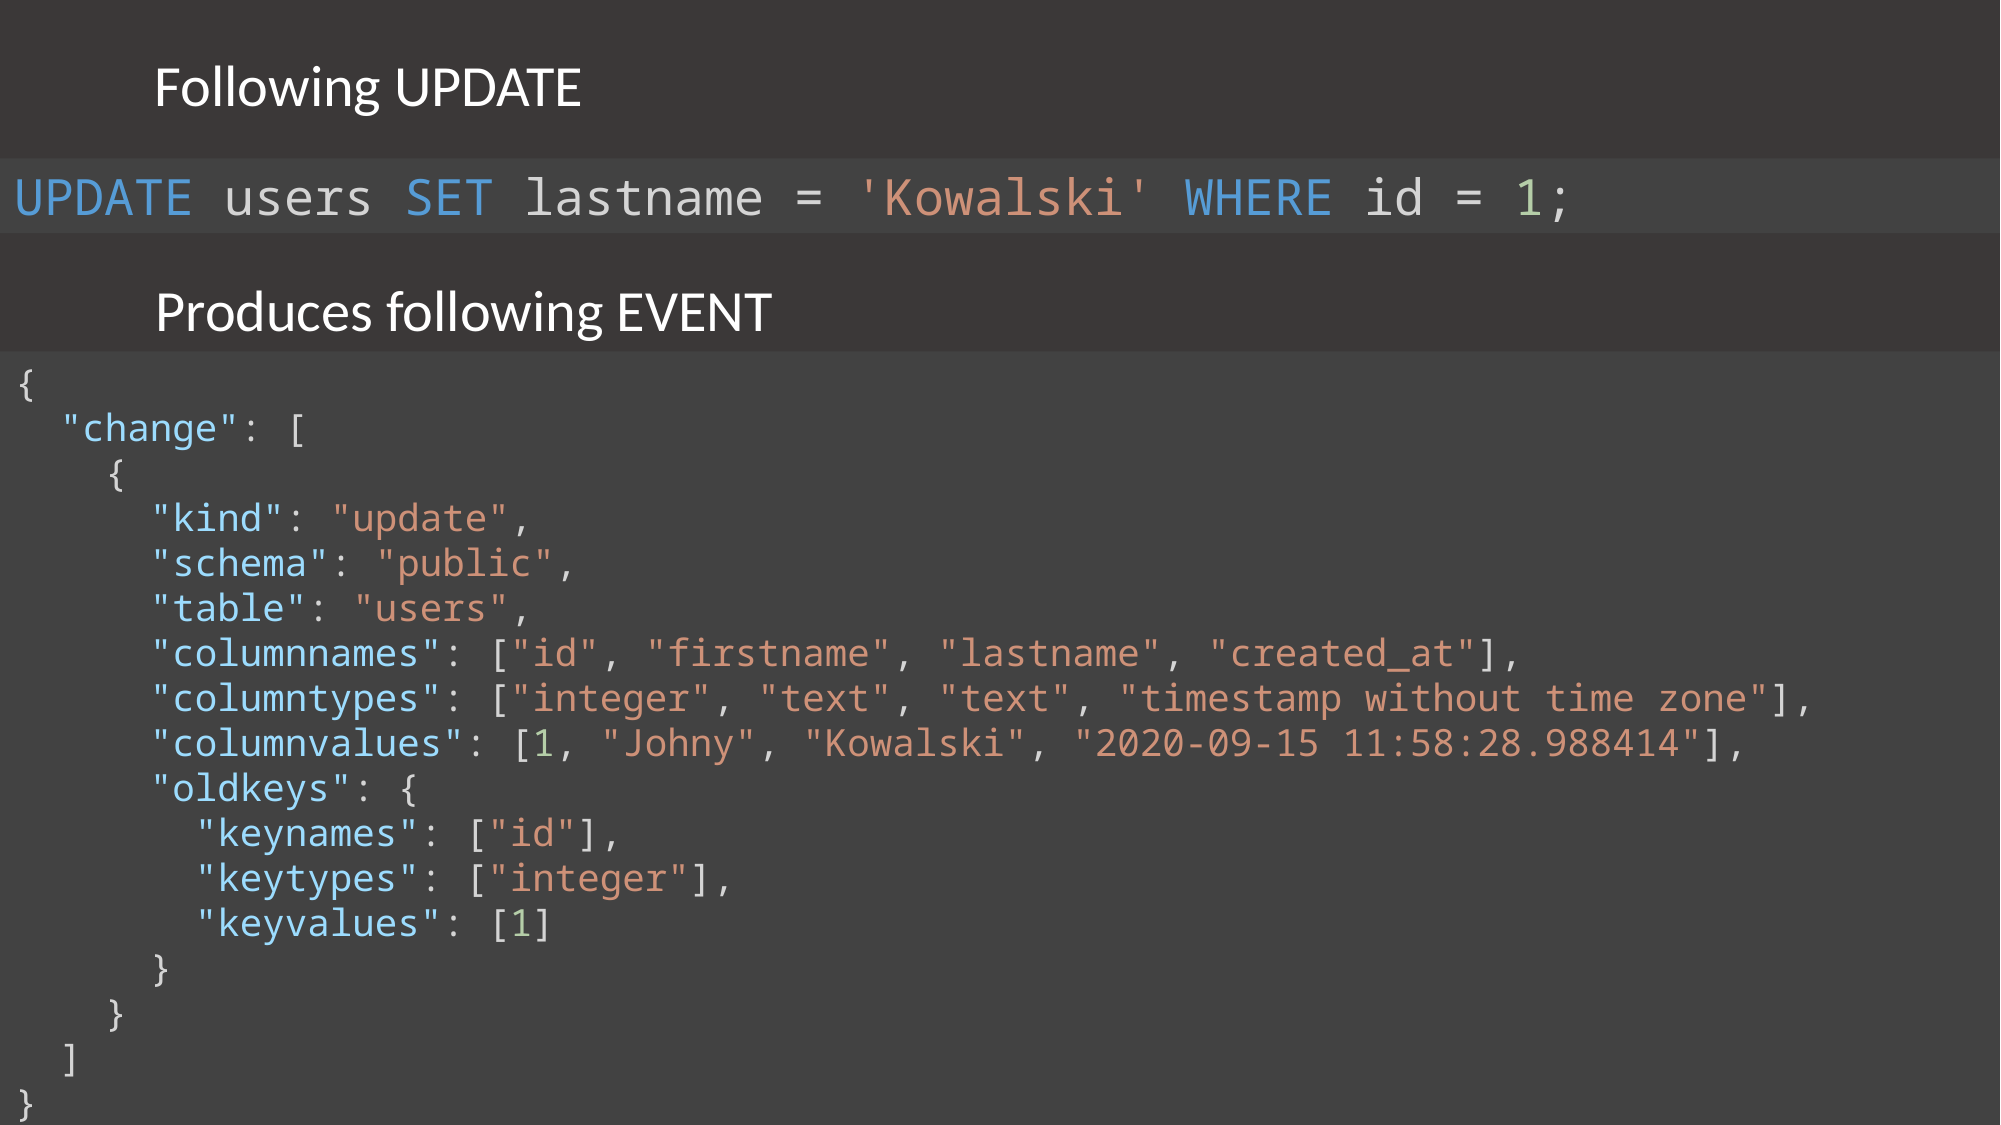

Following UPDATE
UPDATE users SET lastname = 'Kowalski' WHERE id = 1;
Produces following EVENT
{
  "change": [
    {
      "kind": "update",
      "schema": "public",
      "table": "users",
      "columnnames": ["id", "firstname", "lastname", "created_at"],
      "columntypes": ["integer", "text", "text", "timestamp without time zone"],
      "columnvalues": [1, "Johny", "Kowalski", "2020-09-15 11:58:28.988414"],
      "oldkeys": {
        "keynames": ["id"],
        "keytypes": ["integer"],
        "keyvalues": [1]
      }
    }
  ]
}